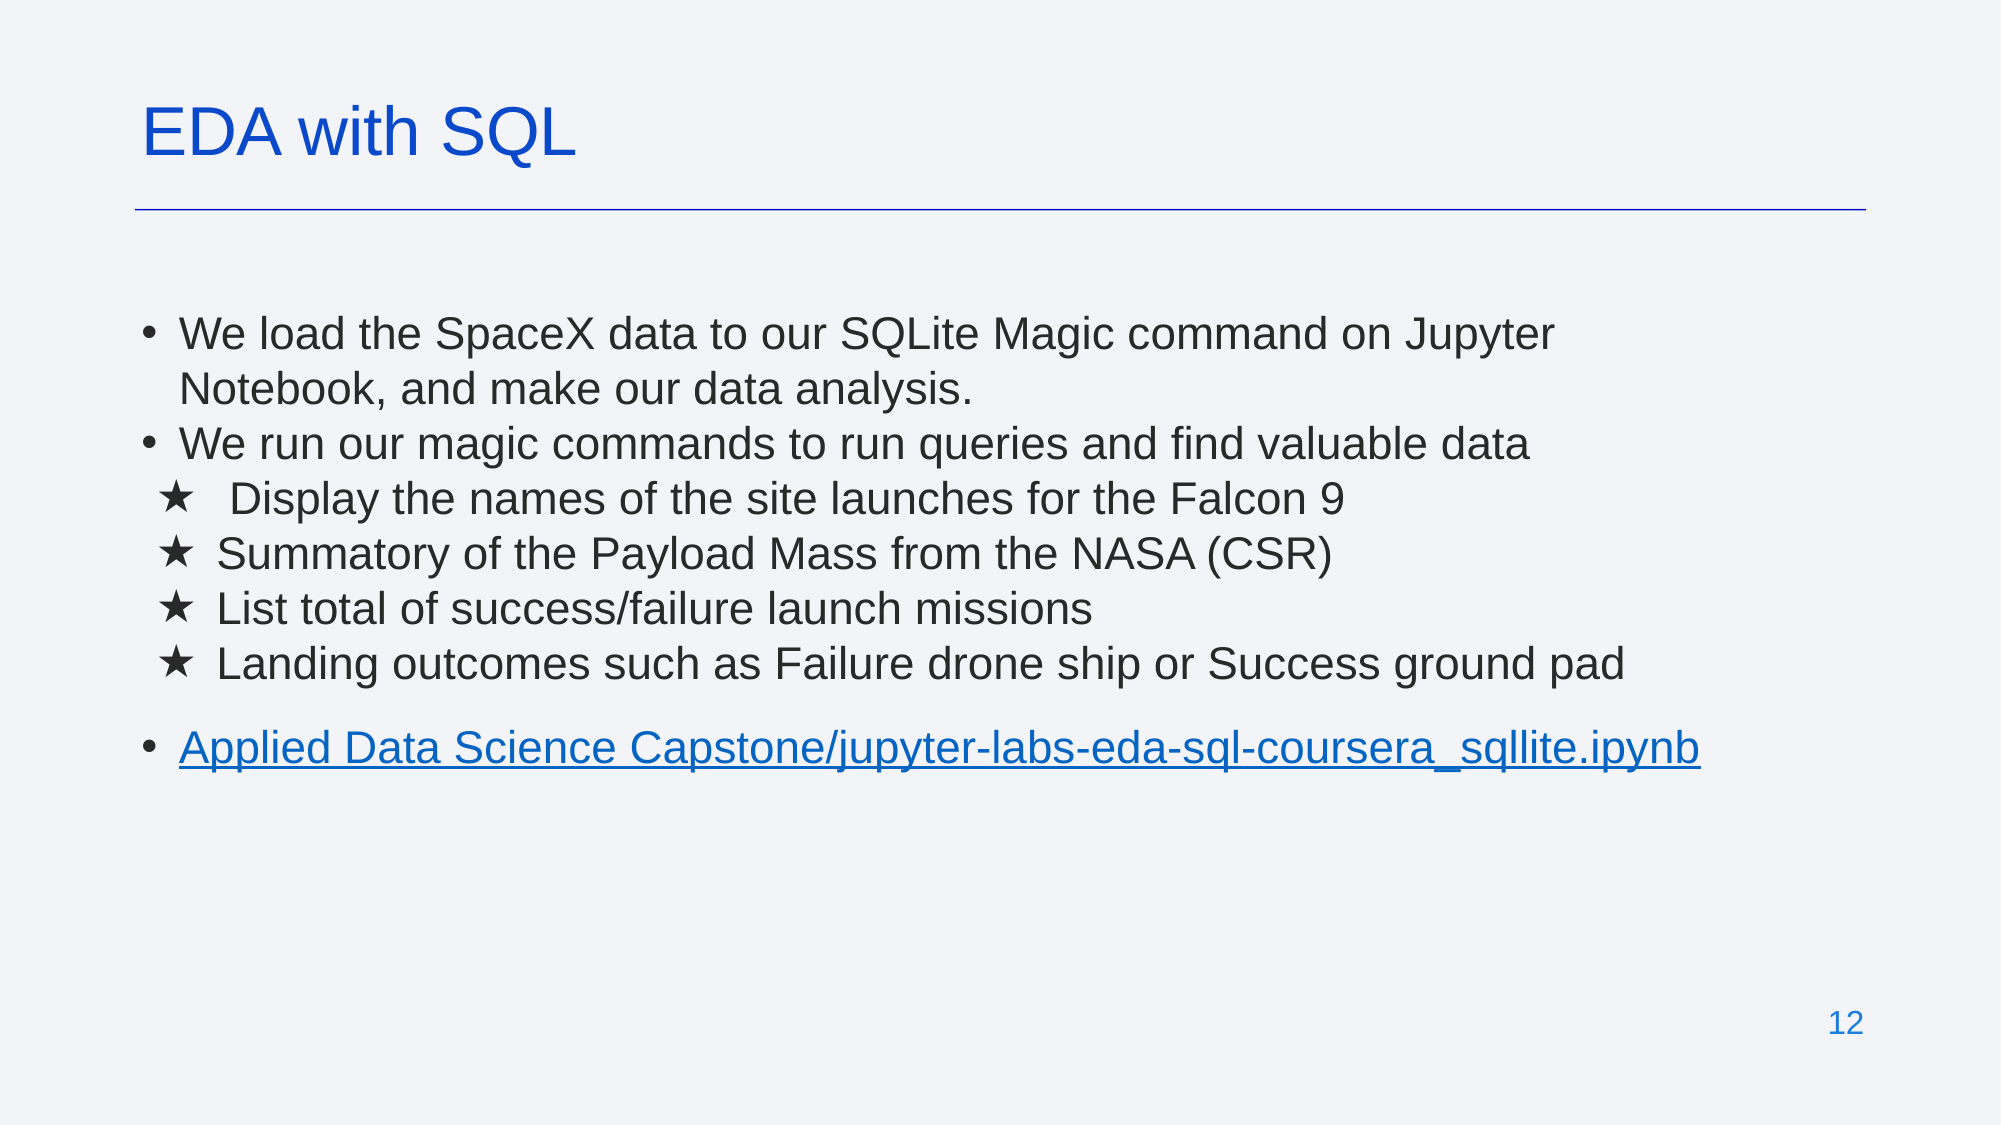

EDA with SQL
We load the SpaceX data to our SQLite Magic command on Jupyter Notebook, and make our data analysis.
We run our magic commands to run queries and find valuable data
 Display the names of the site launches for the Falcon 9
Summatory of the Payload Mass from the NASA (CSR)
List total of success/failure launch missions
Landing outcomes such as Failure drone ship or Success ground pad
Applied Data Science Capstone/jupyter-labs-eda-sql-coursera_sqllite.ipynb

12